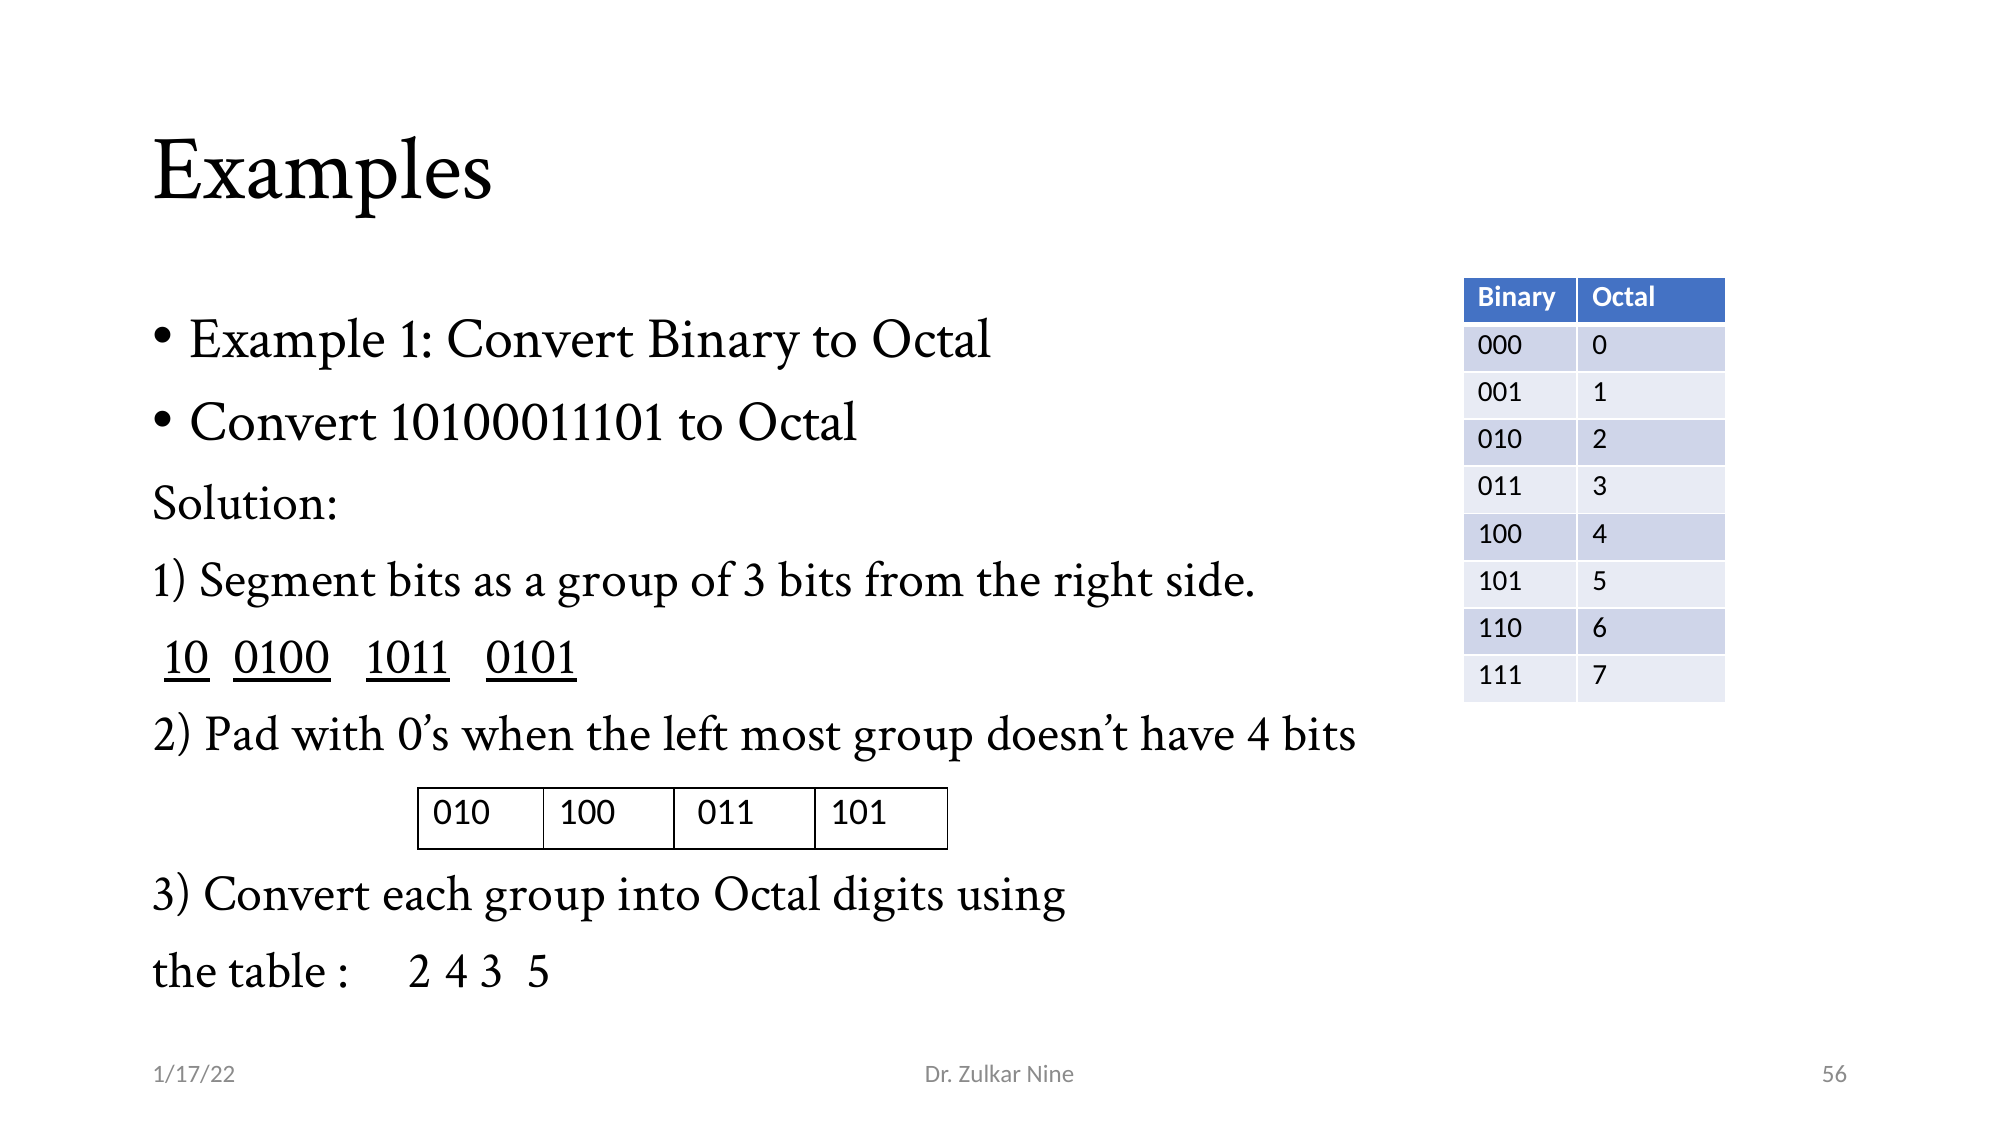

# Examples
| Binary | Octal |
| --- | --- |
| 000 | 0 |
| 001 | 1 |
| 010 | 2 |
| 011 | 3 |
| 100 | 4 |
| 101 | 5 |
| 110 | 6 |
| 111 | 7 |
Example 1: Convert Binary to Octal
Convert 10100011101 to Octal
Solution:
1) Segment bits as a group of 3 bits from the right side.
 10  0100   1011   0101
2) Pad with 0’s when the left most group doesn’t have 4 bits

3) Convert each group into Octal digits using
the table :     2 4 3  5
| 010 | 100 | 011 | 101 |
| --- | --- | --- | --- |
1/17/22
Dr. Zulkar Nine
56